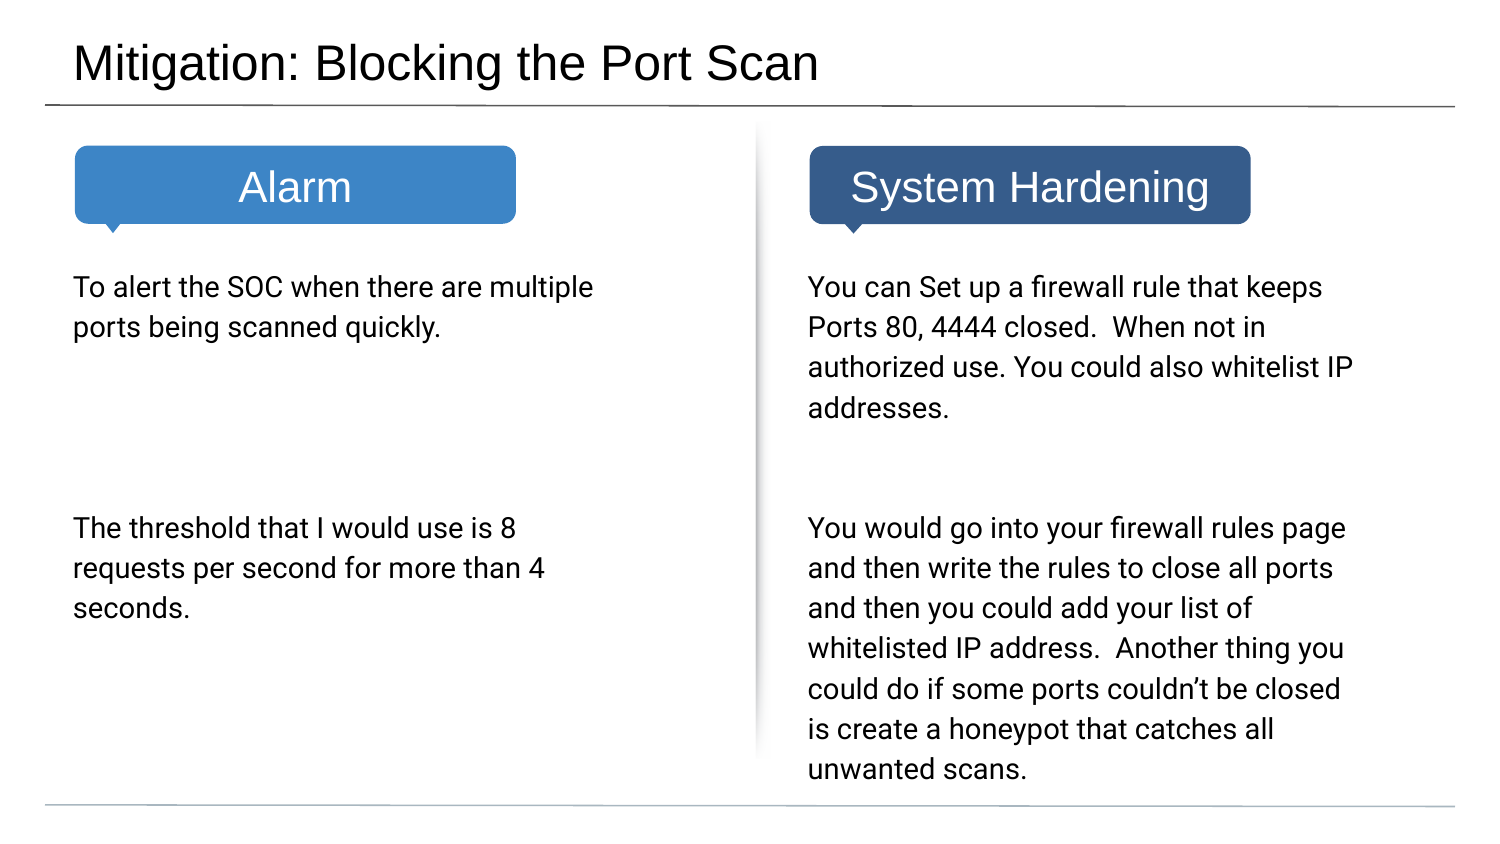

# Mitigation: Blocking the Port Scan
To alert the SOC when there are multiple ports being scanned quickly.

The threshold that I would use is 8 requests per second for more than 4 seconds.

You can Set up a firewall rule that keeps Ports 80, 4444 closed.  When not in authorized use. You could also whitelist IP addresses.

You would go into your firewall rules page and then write the rules to close all ports and then you could add your list of whitelisted IP address.  Another thing you could do if some ports couldn’t be closed is create a honeypot that catches all unwanted scans.